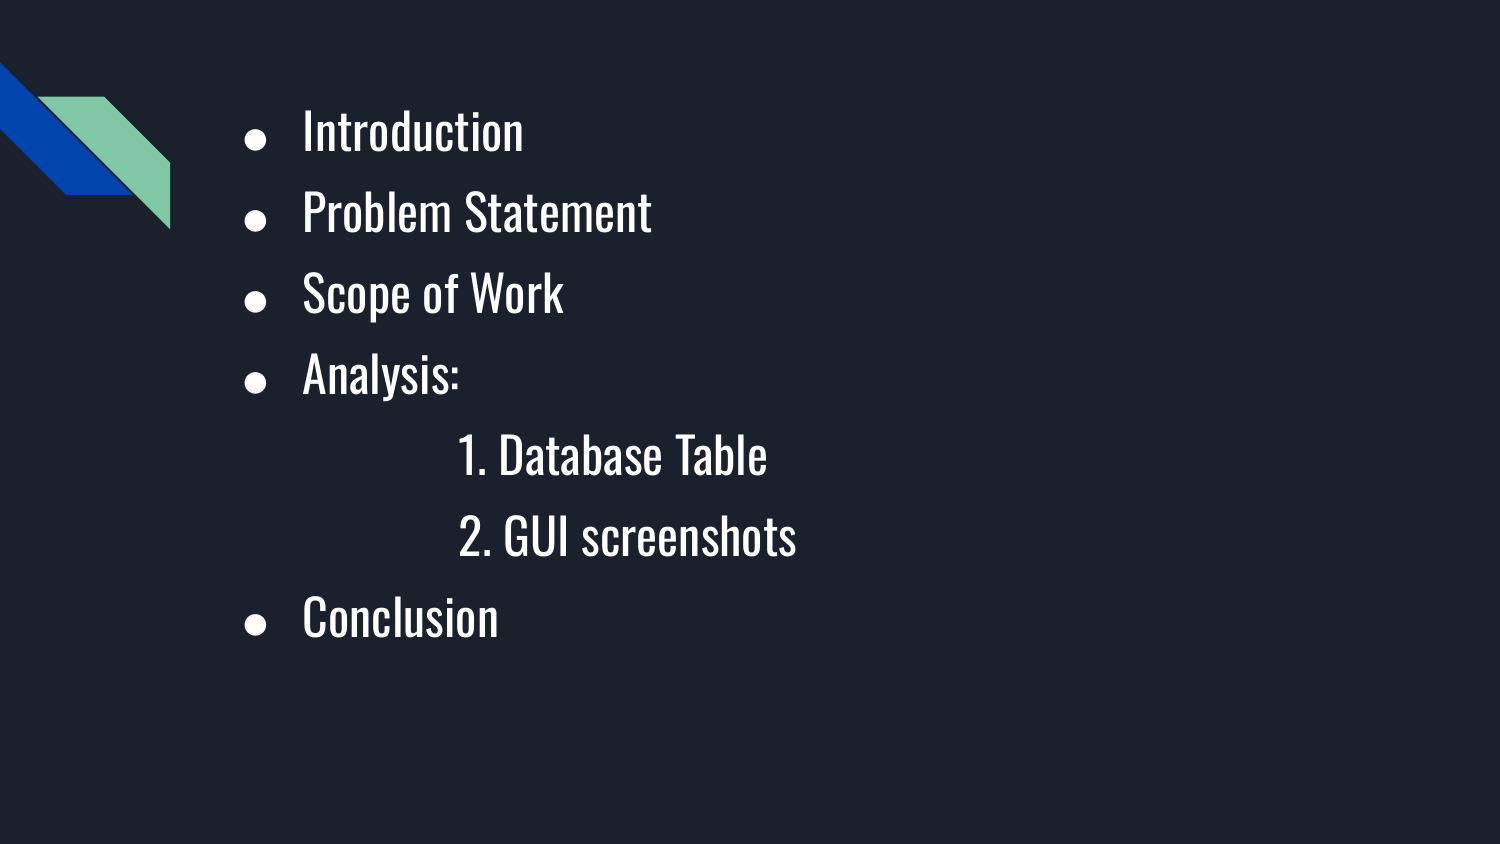

Introduction
Problem Statement
Scope of Work
Analysis:
                   1. Database Table
                   2. GUI screenshots
Conclusion